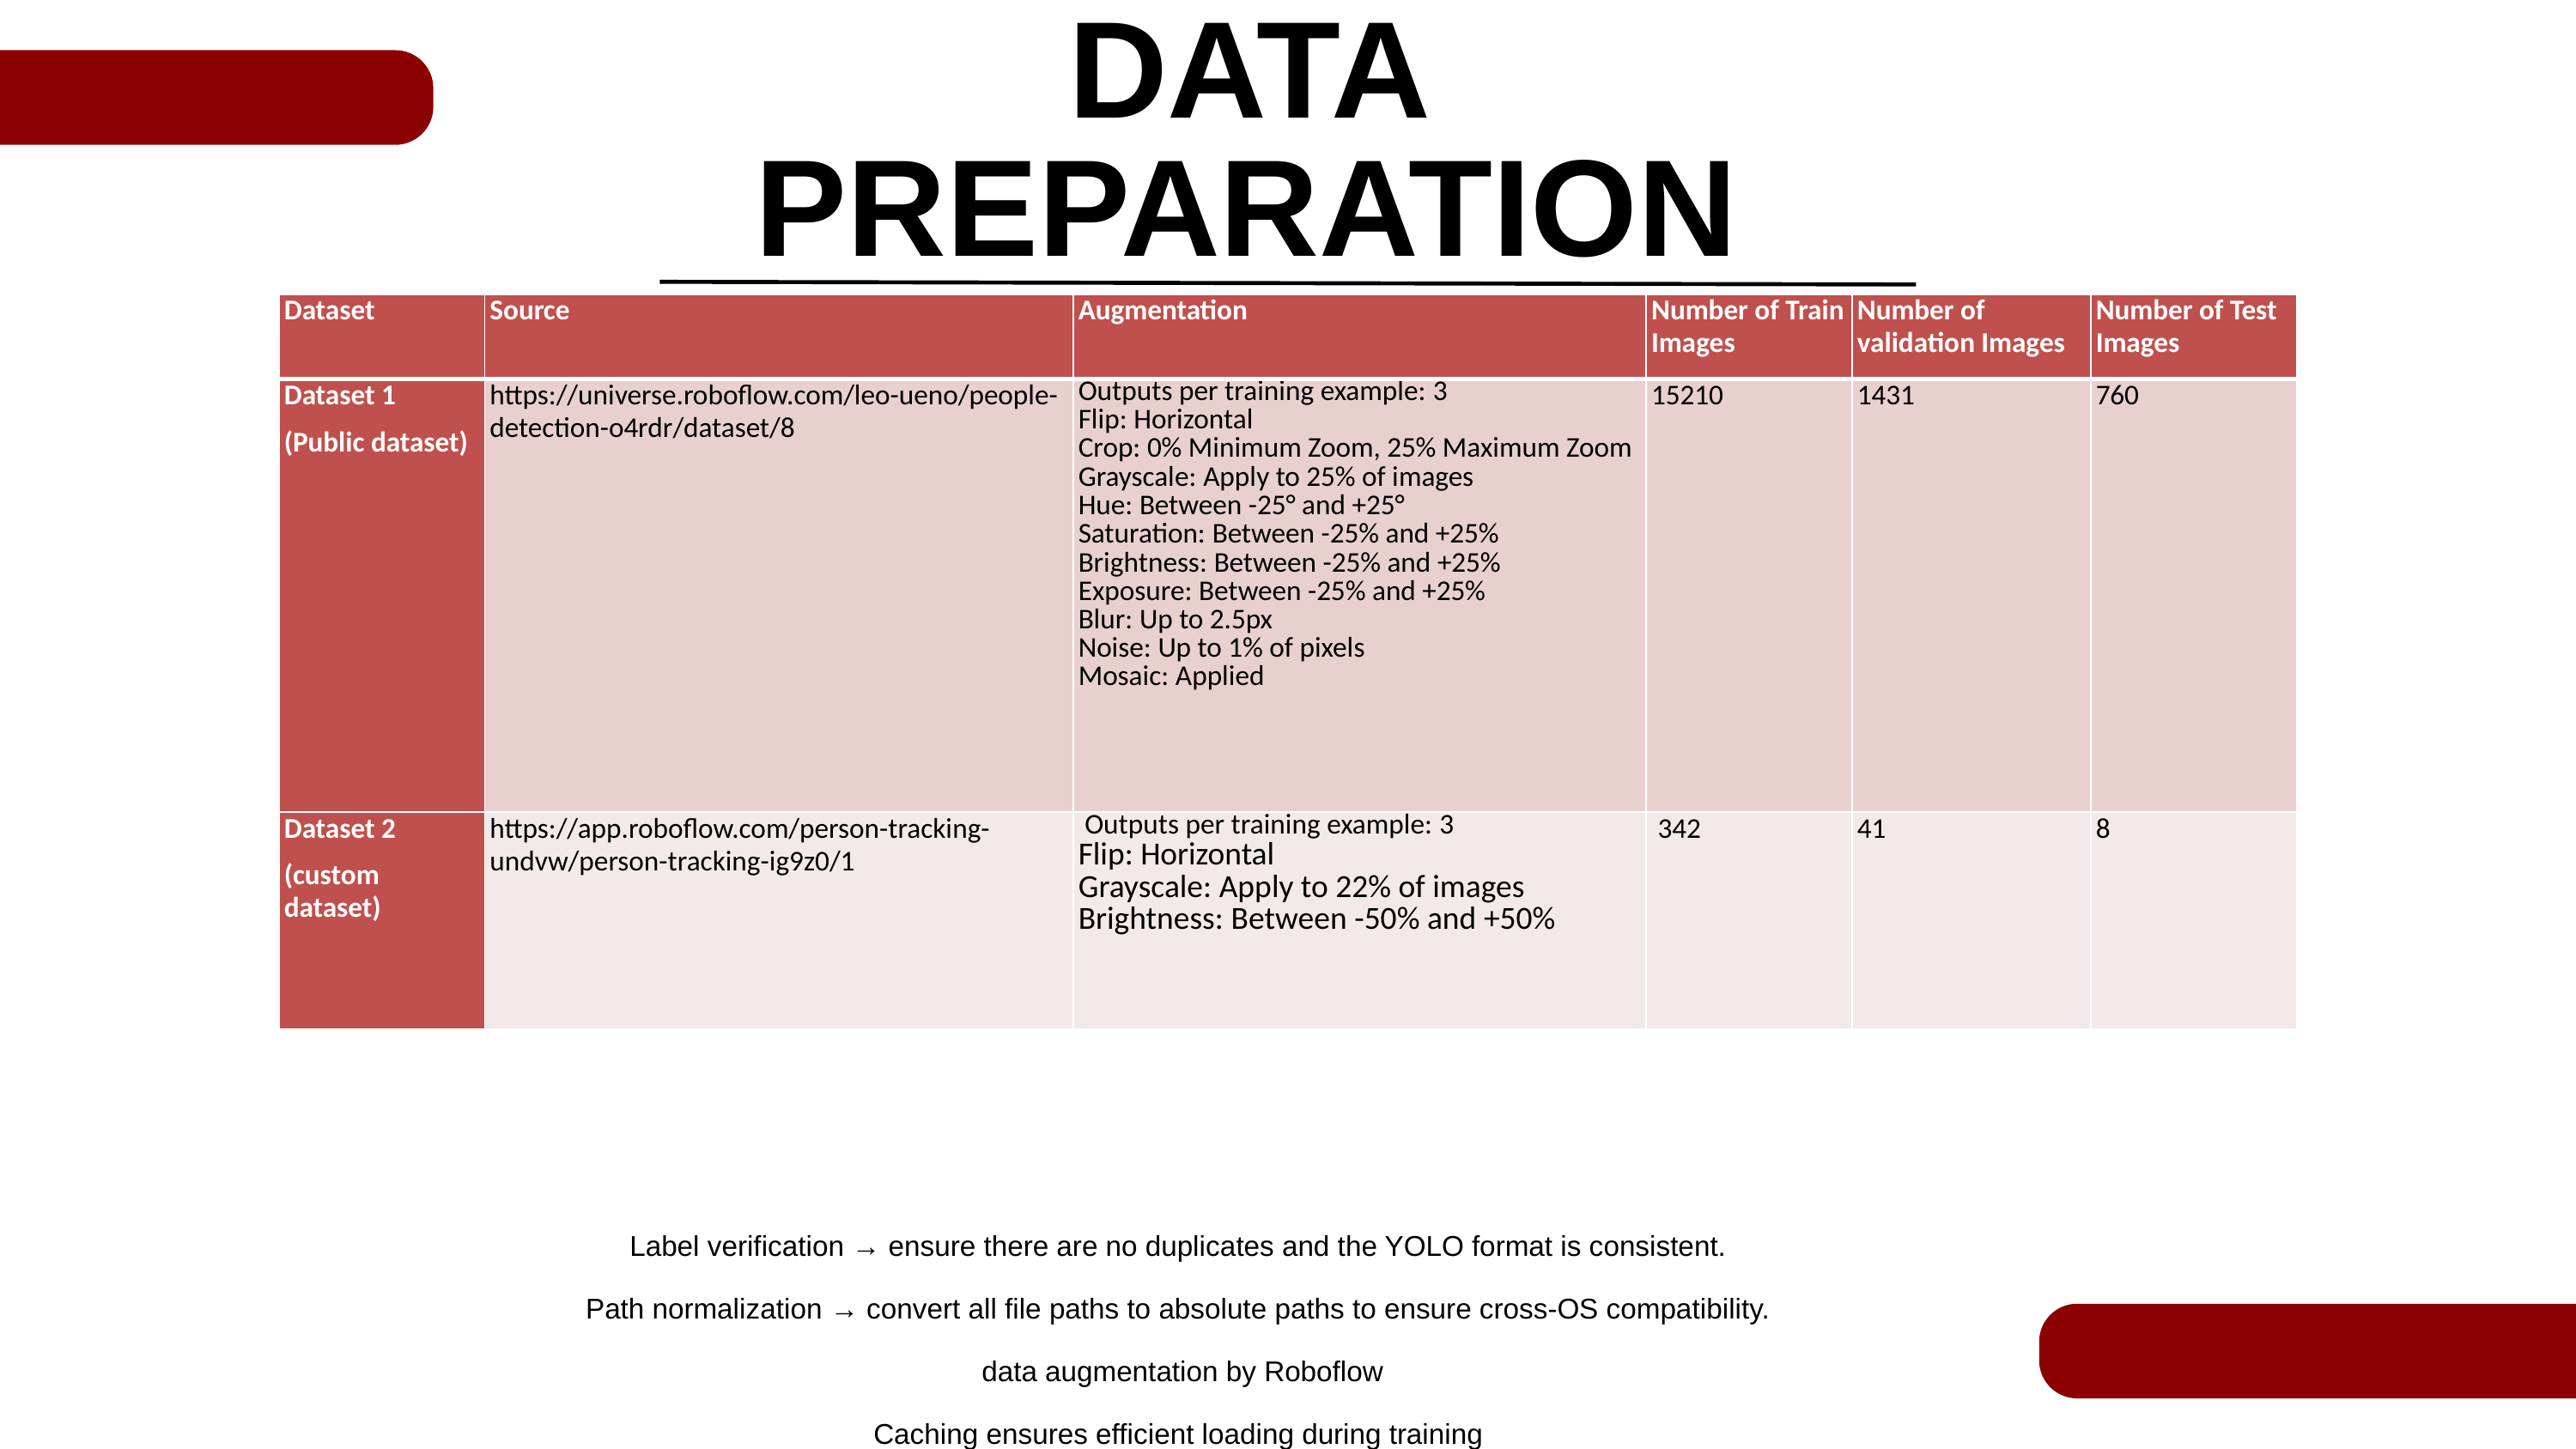

DATA PREPARATION

| Dataset | Source | Augmentation | Number of Train Images | Number of validation Images | Number of Test Images |
| --- | --- | --- | --- | --- | --- |
| Dataset 1 (Public dataset) | https://universe.roboflow.com/leo-ueno/people-detection-o4rdr/dataset/8 | Outputs per training example: 3 Flip: Horizontal Crop: 0% Minimum Zoom, 25% Maximum Zoom Grayscale: Apply to 25% of images Hue: Between -25° and +25° Saturation: Between -25% and +25% Brightness: Between -25% and +25% Exposure: Between -25% and +25% Blur: Up to 2.5px Noise: Up to 1% of pixels Mosaic: Applied | 15210 | 1431 | 760 |
| Dataset 2 (custom dataset) | https://app.roboflow.com/person-tracking-undvw/person-tracking-ig9z0/1 | Outputs per training example: 3 Flip: Horizontal Grayscale: Apply to 22% of images Brightness: Between -50% and +50% | 342 | 41 | 8 |
Label verification → ensure there are no duplicates and the YOLO format is consistent.
Path normalization → convert all file paths to absolute paths to ensure cross-OS compatibility.
 data augmentation by Roboflow
Caching ensures efficient loading during training